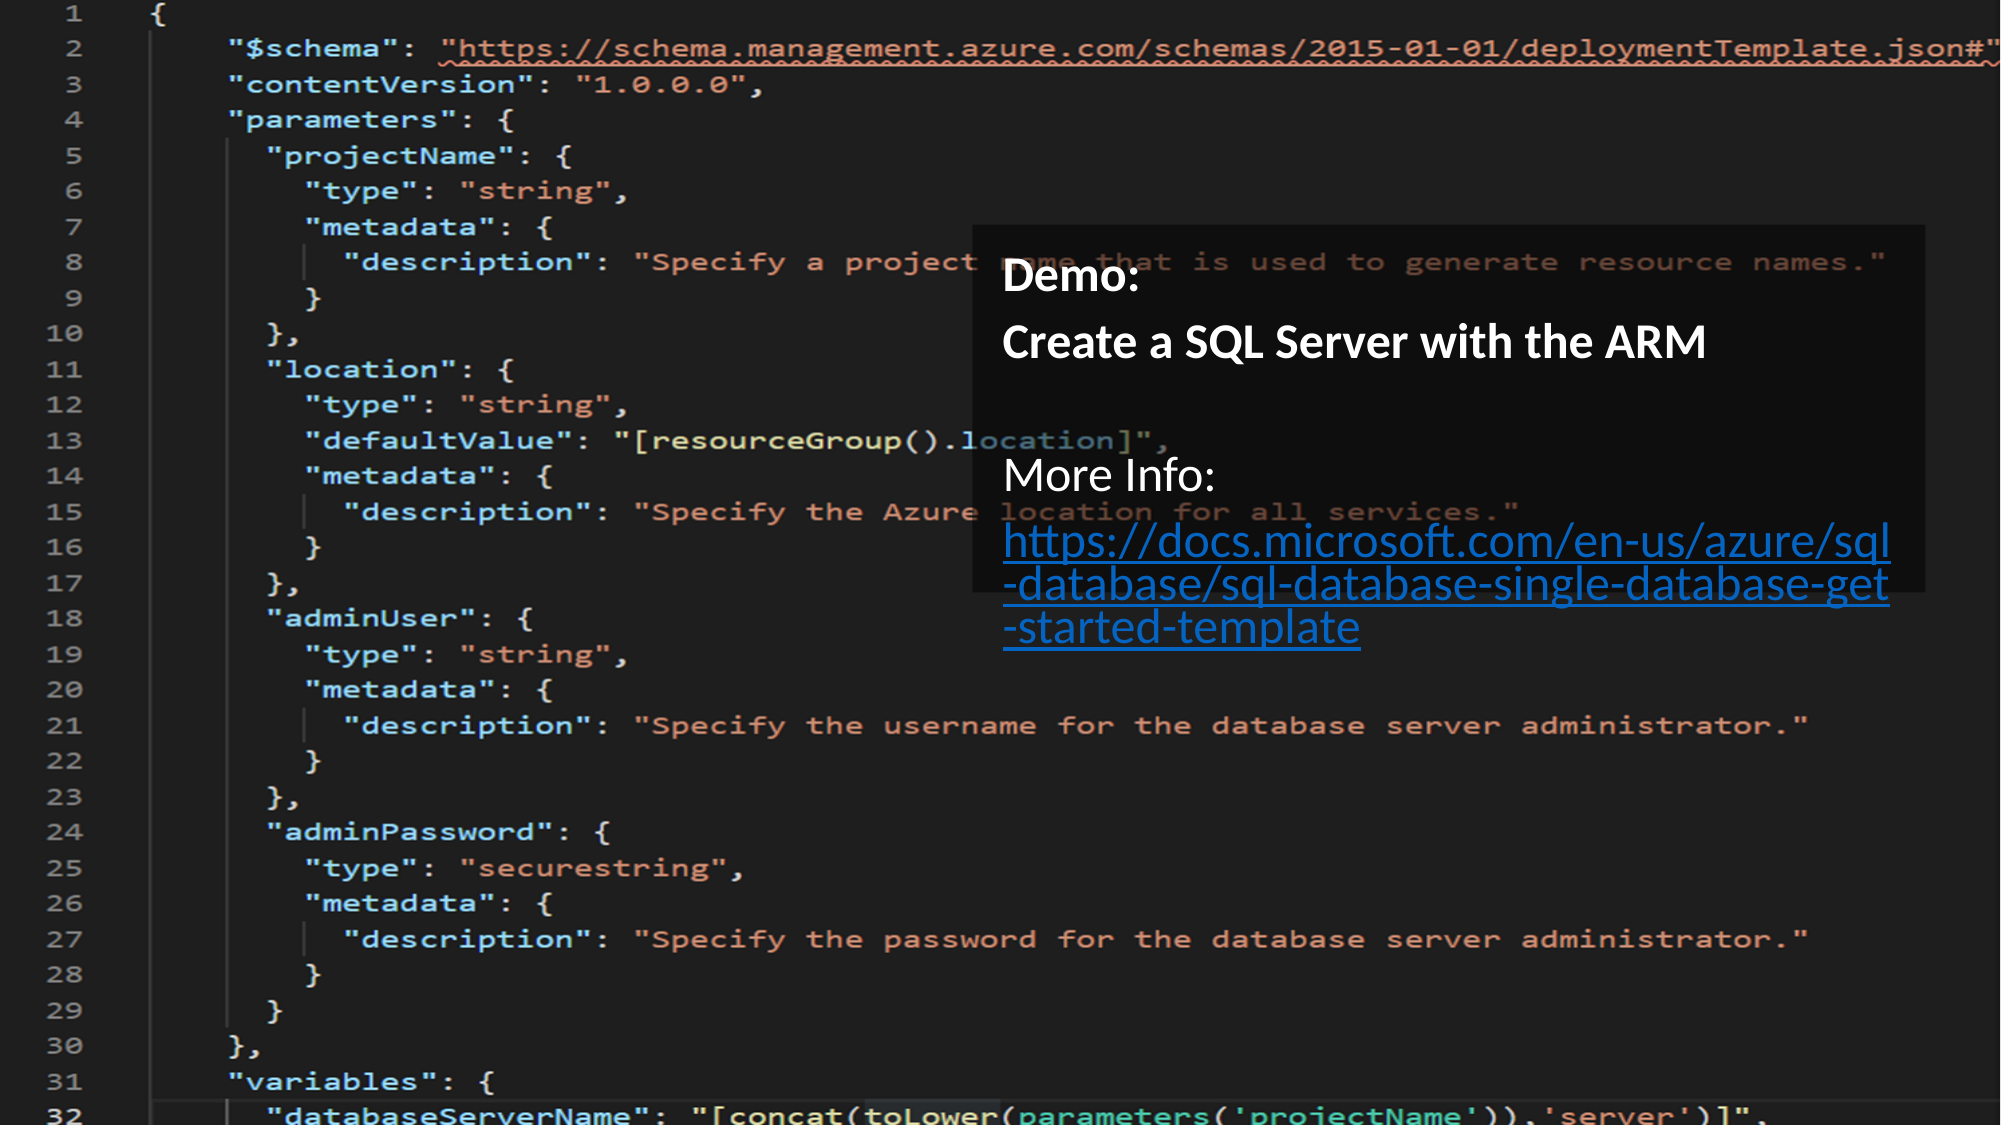

Demo:
Create a SQL Server with the ARM

More Info:
https://docs.microsoft.com/en-us/azure/sql-database/sql-database-single-database-get-started-template